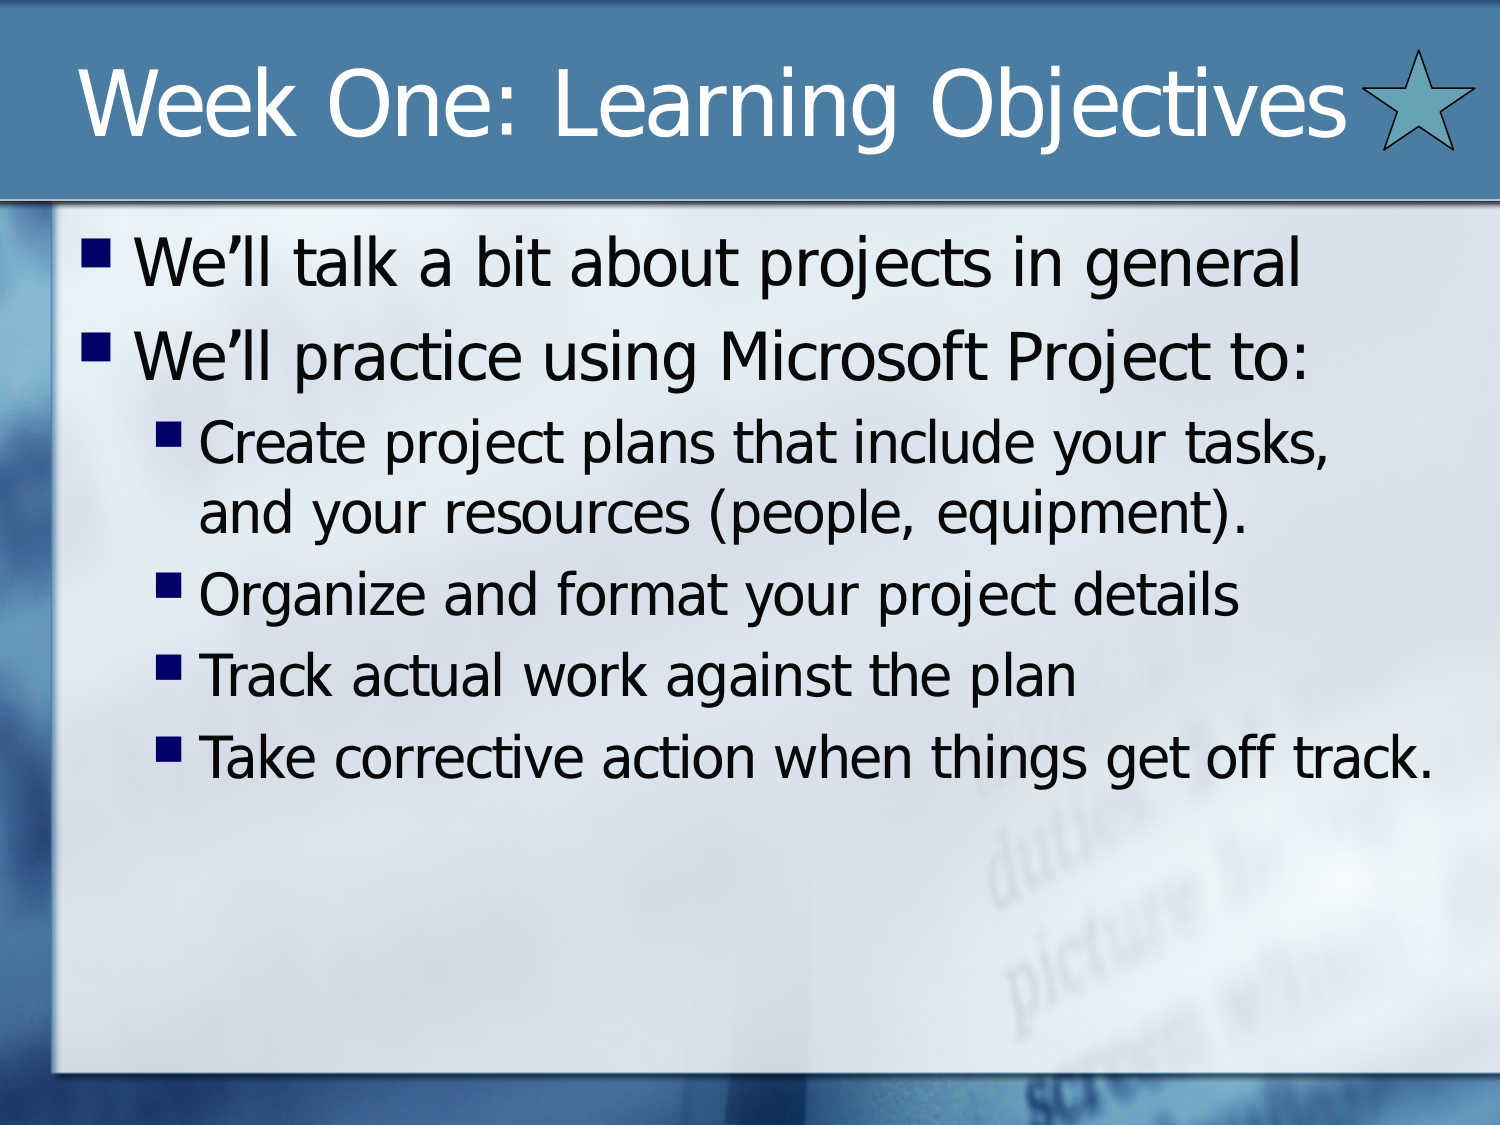

# Week One: Learning Objectives

We’ll talk a bit about projects in general
We’ll practice using Microsoft Project to:
Create project plans that include your tasks, and your resources (people, equipment).
Organize and format your project details
Track actual work against the plan
Take corrective action when things get off track.